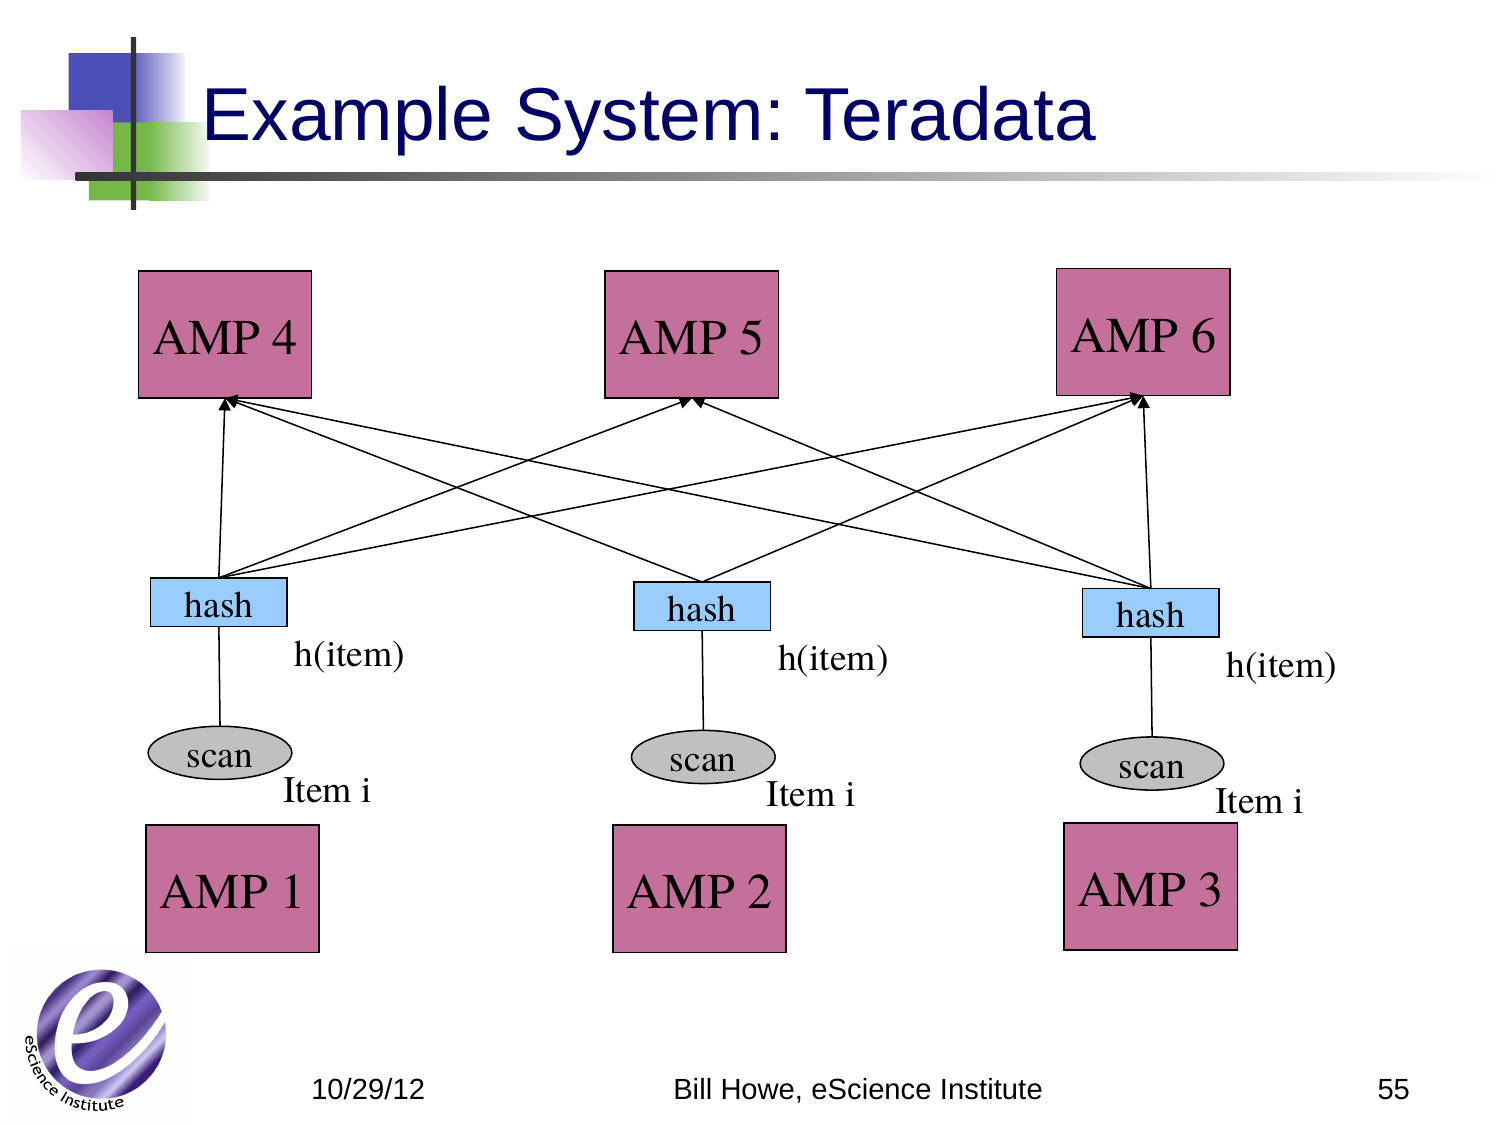

# Example System: Teradata
AMP 6
AMP 4
AMP 5
hash
hash
hash
h(item)
h(item)
h(item)
scan
scan
scan
Item i
Item i
Item i
AMP 3
AMP 1
AMP 2
Bill Howe, eScience Institute
55
10/29/12